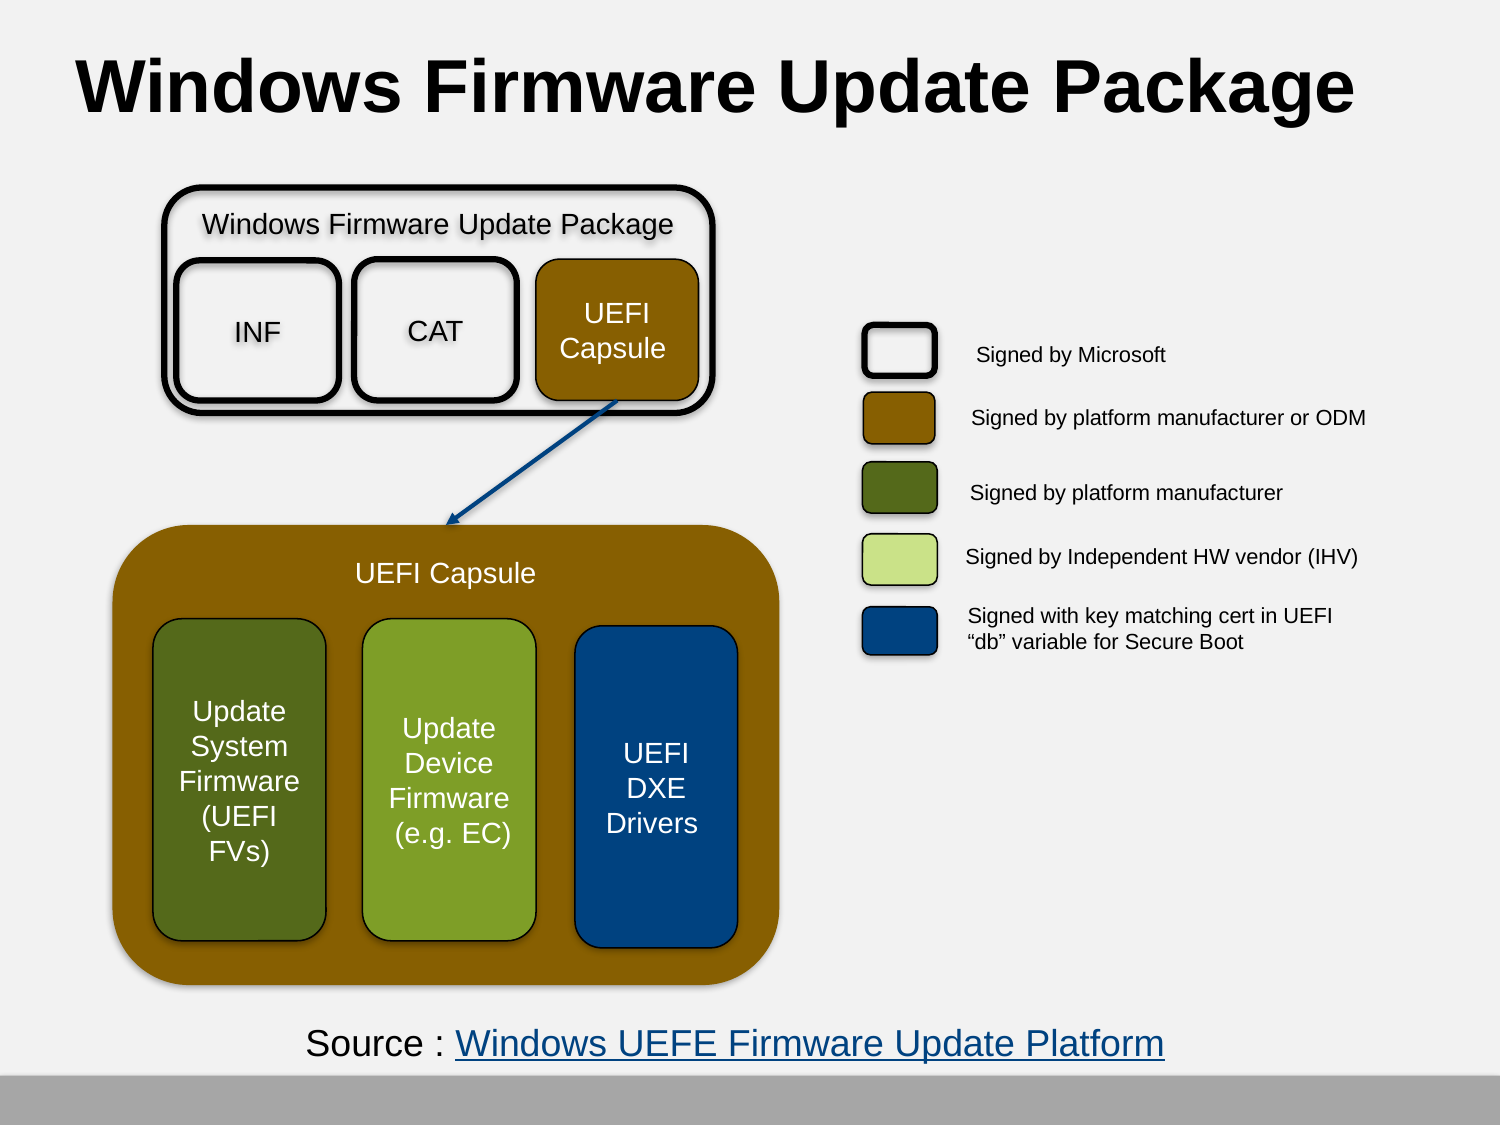

# Windows Firmware Update Package
Windows Firmware Update Package
CAT
UEFI Capsule
INF

Signed by Microsoft

Signed by platform manufacturer or ODM

Signed by platform manufacturer
UEFI Capsule

Signed by Independent HW vendor (IHV)
Signed with key matching cert in UEFI “db” variable for Secure Boot

Update System Firmware (UEFI FVs)
Update Device Firmware  (e.g. EC)
UEFI DXE Drivers
Source : Windows UEFE Firmware Update Platform